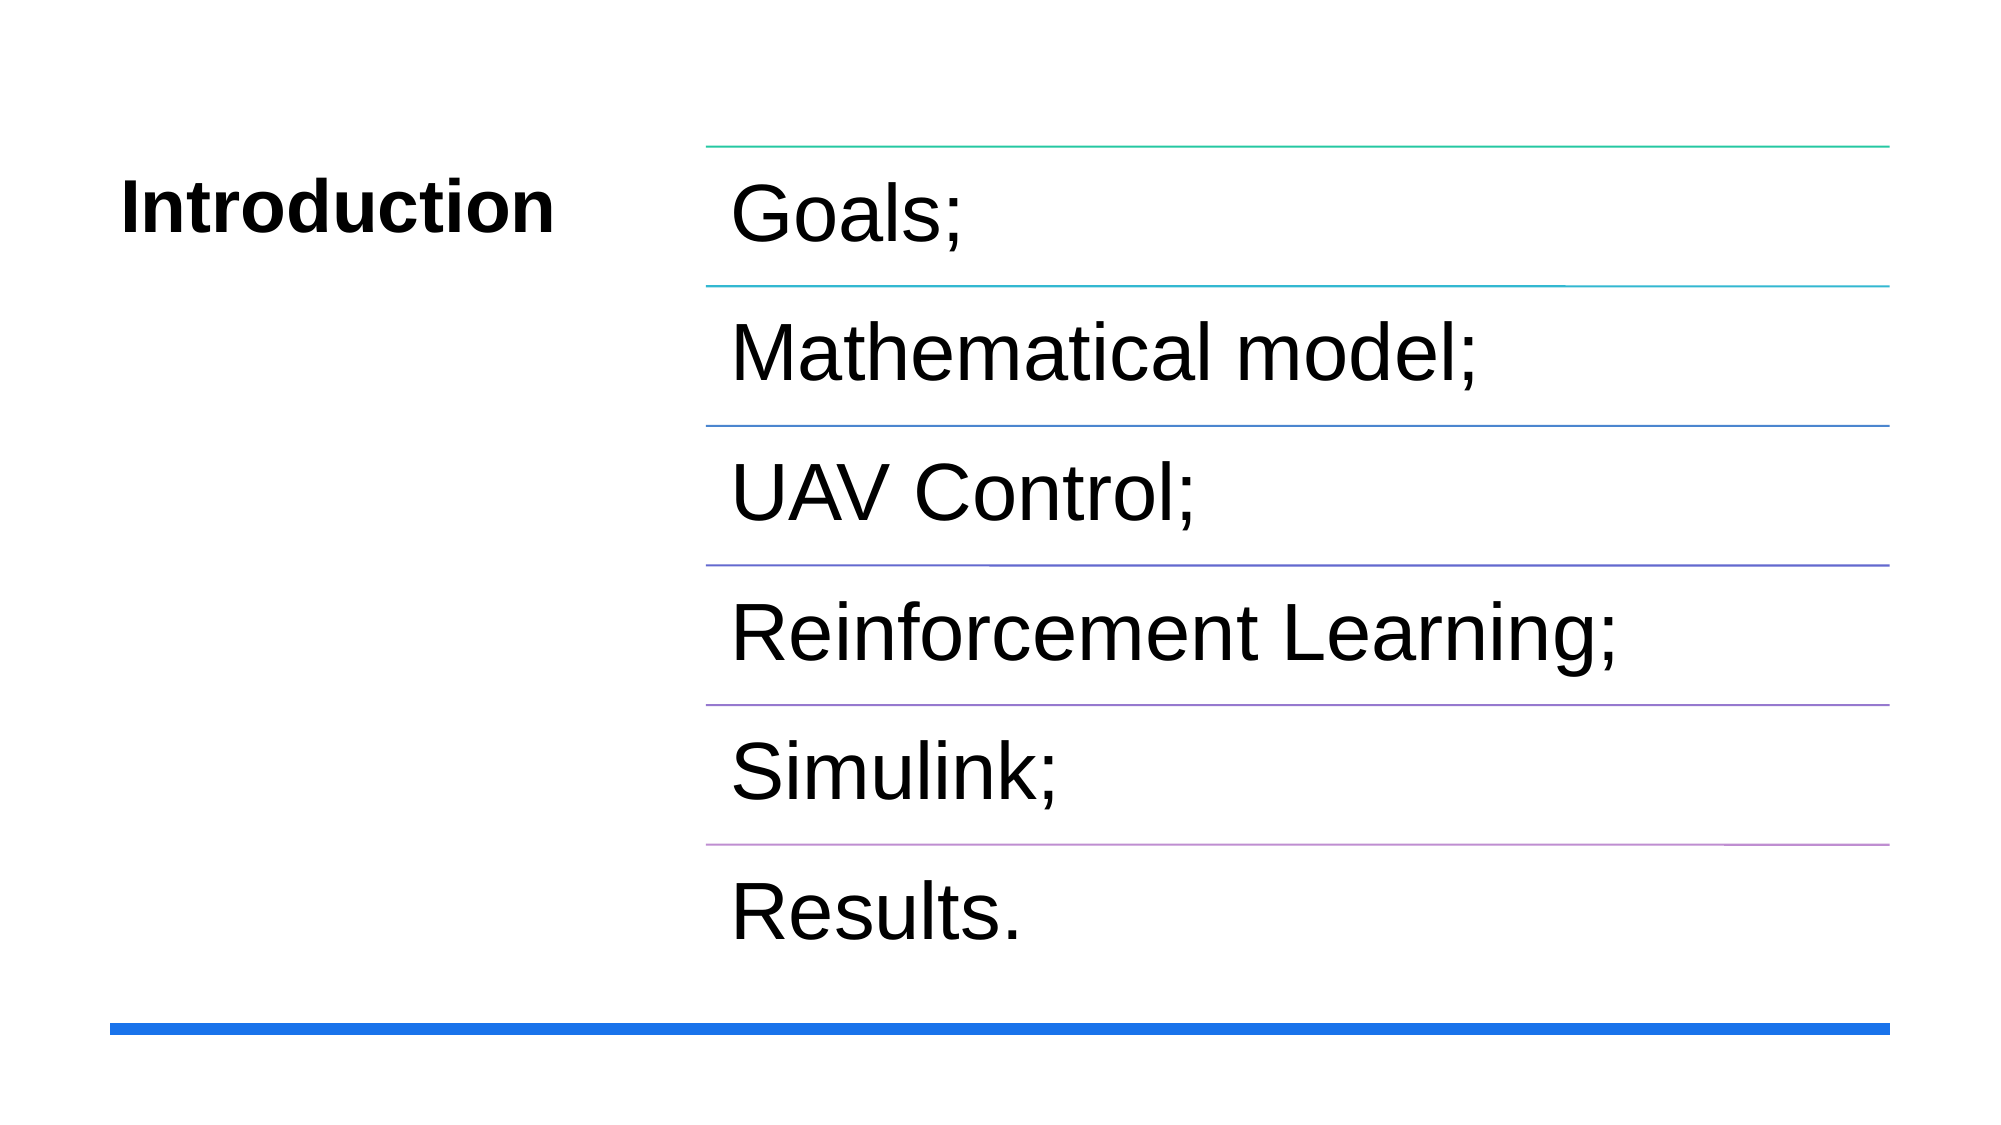

Goals;
Mathematical model;
UAV Control;
Reinforcement Learning;
Simulink;
Results.
# Introduction